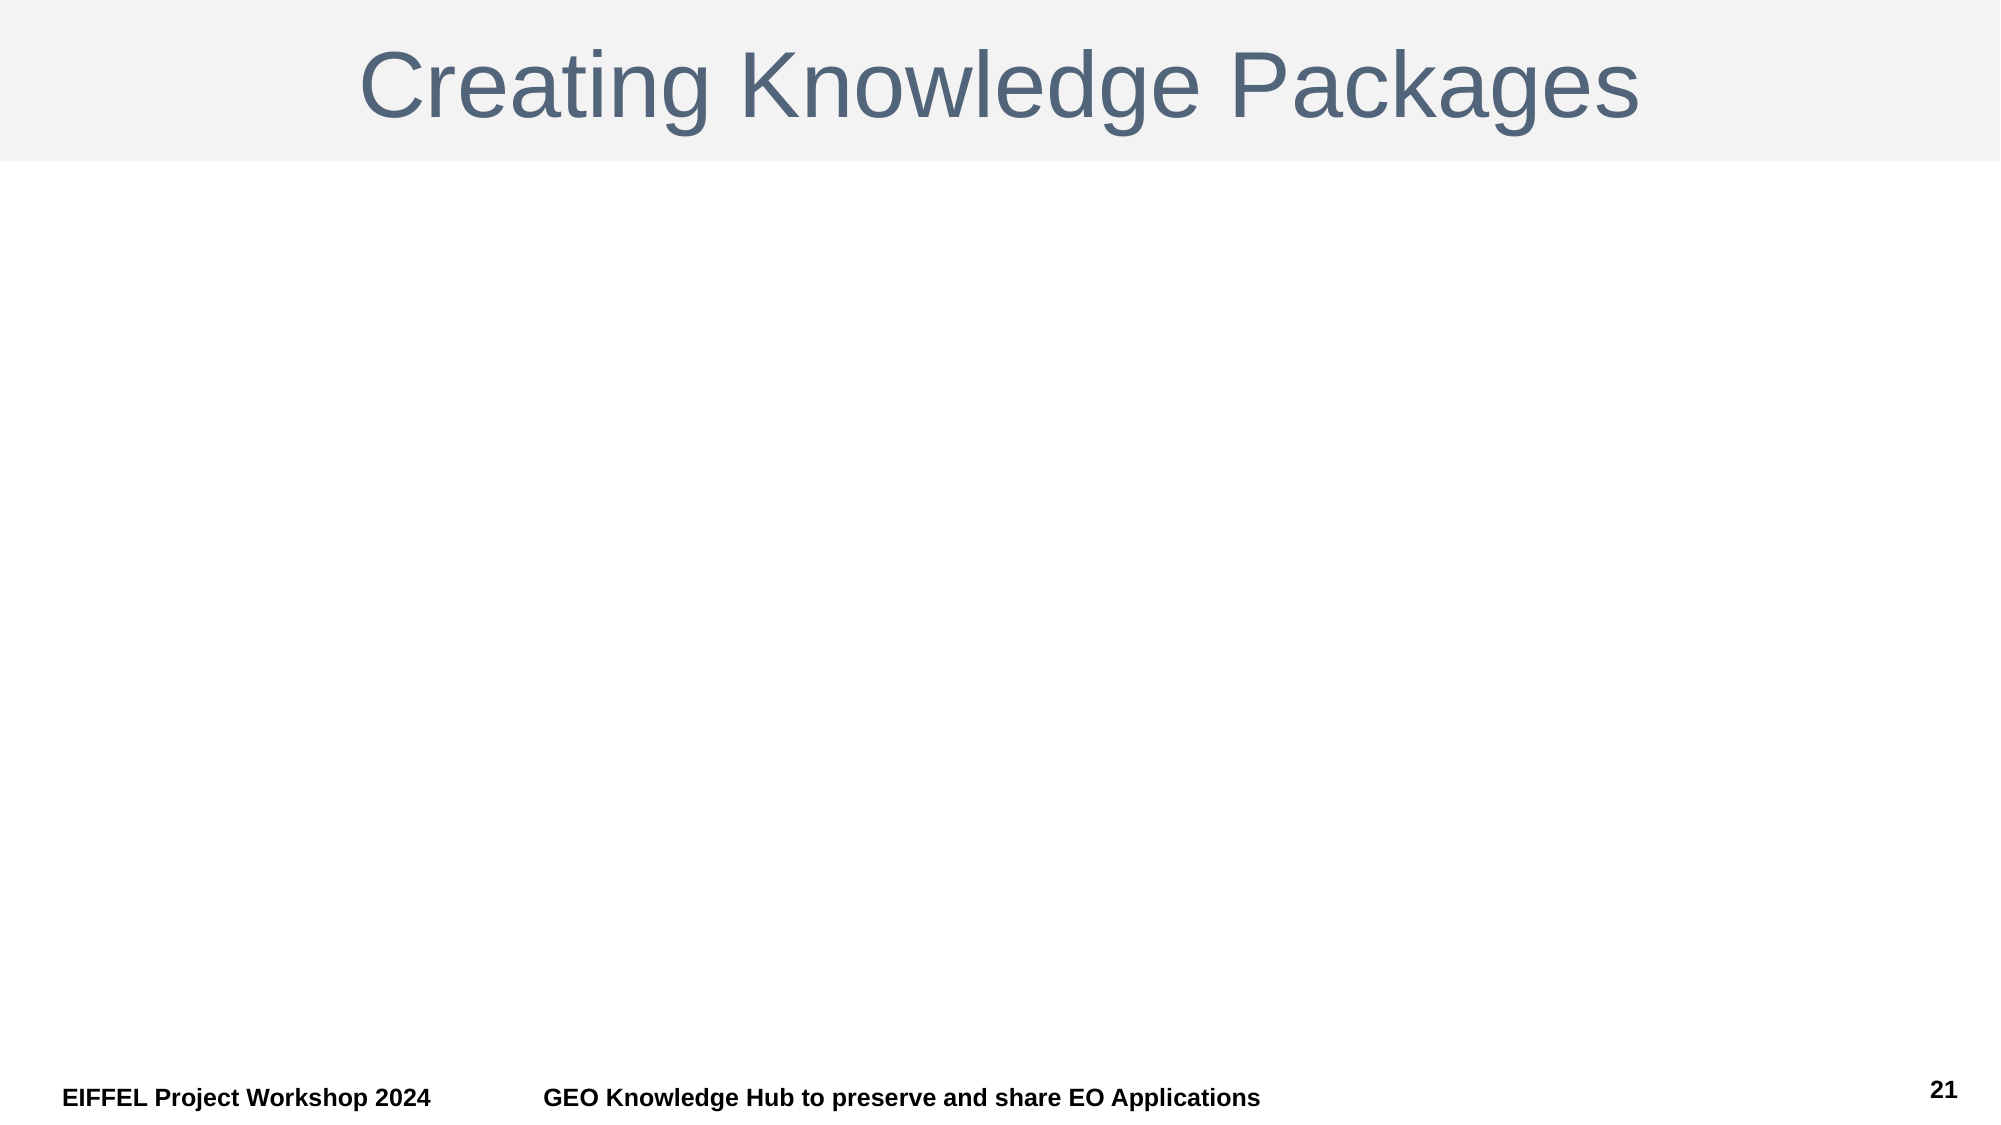

Creating Knowledge Packages
06/16/2023
21
EIFFEL Project Workshop 2024
GEO Knowledge Hub to preserve and share EO Applications